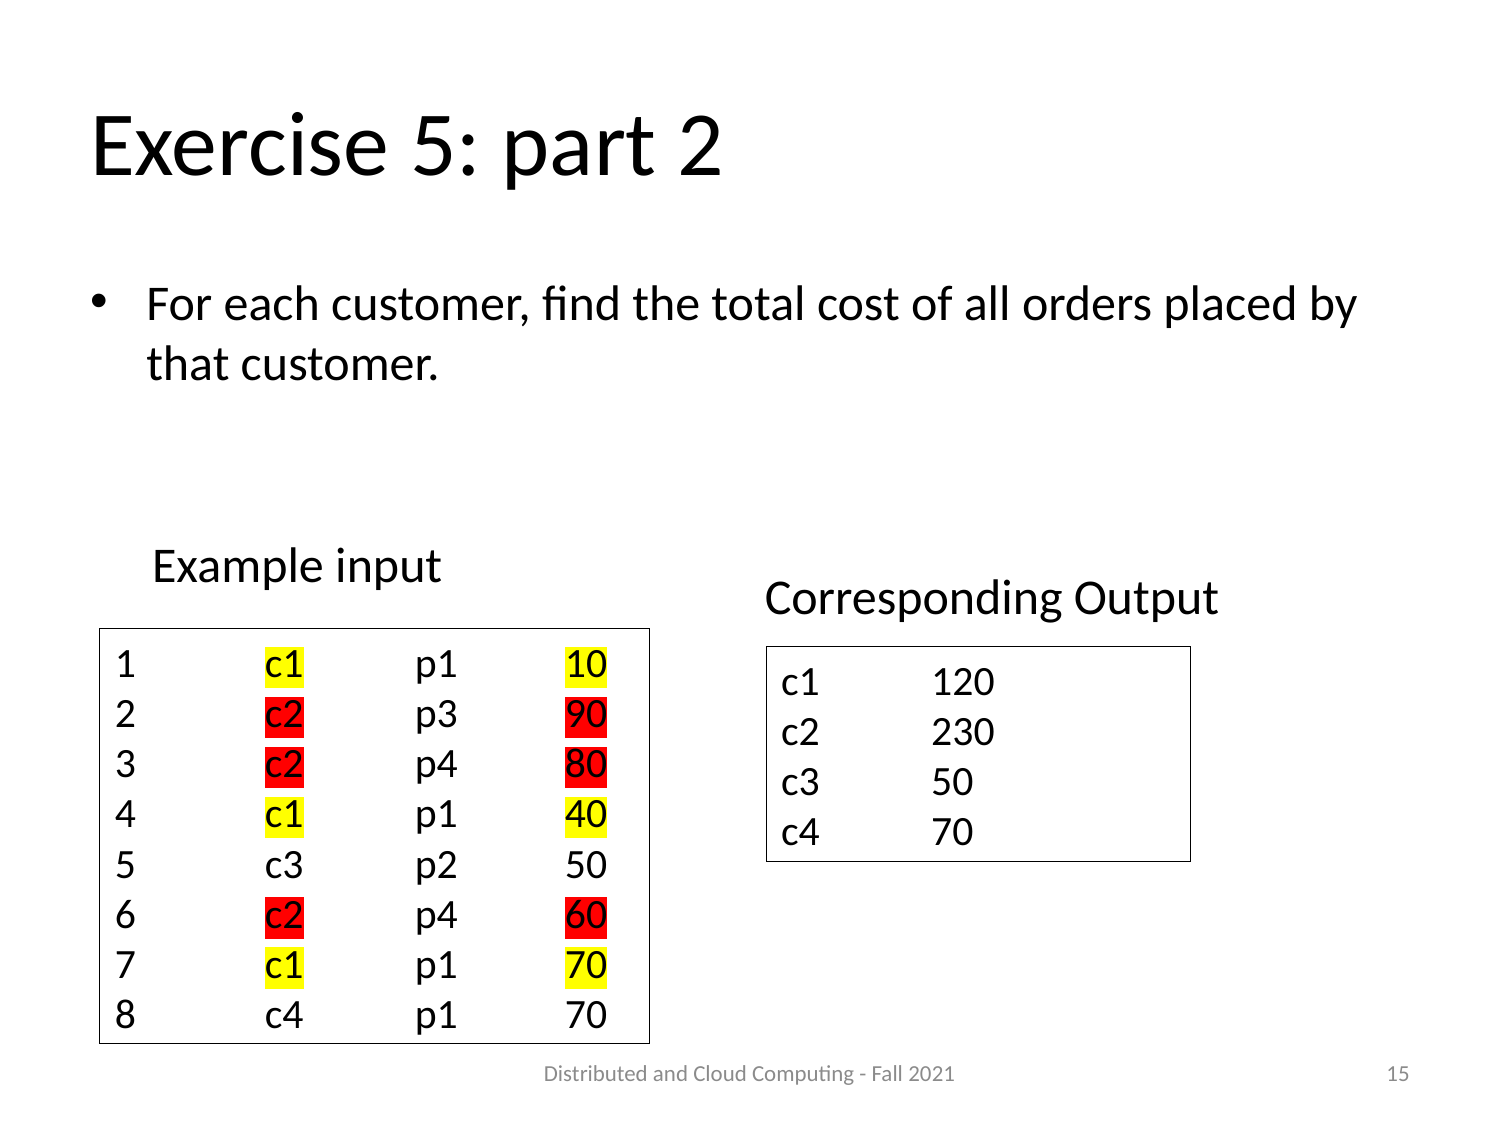

# Exercise 5: part 2
For each customer, find the total cost of all orders placed by that customer.

Example input
Corresponding Output
1	c1	p1	10
2	c2	p3	90
3	c2	p4	80
4	c1	p1	40
5	c3	p2	50
6	c2	p4	60
7	c1	p1	70
8	c4	p1	70
c1	120
c2	230
c3	50
c4	70
Distributed and Cloud Computing - Fall 2021
15